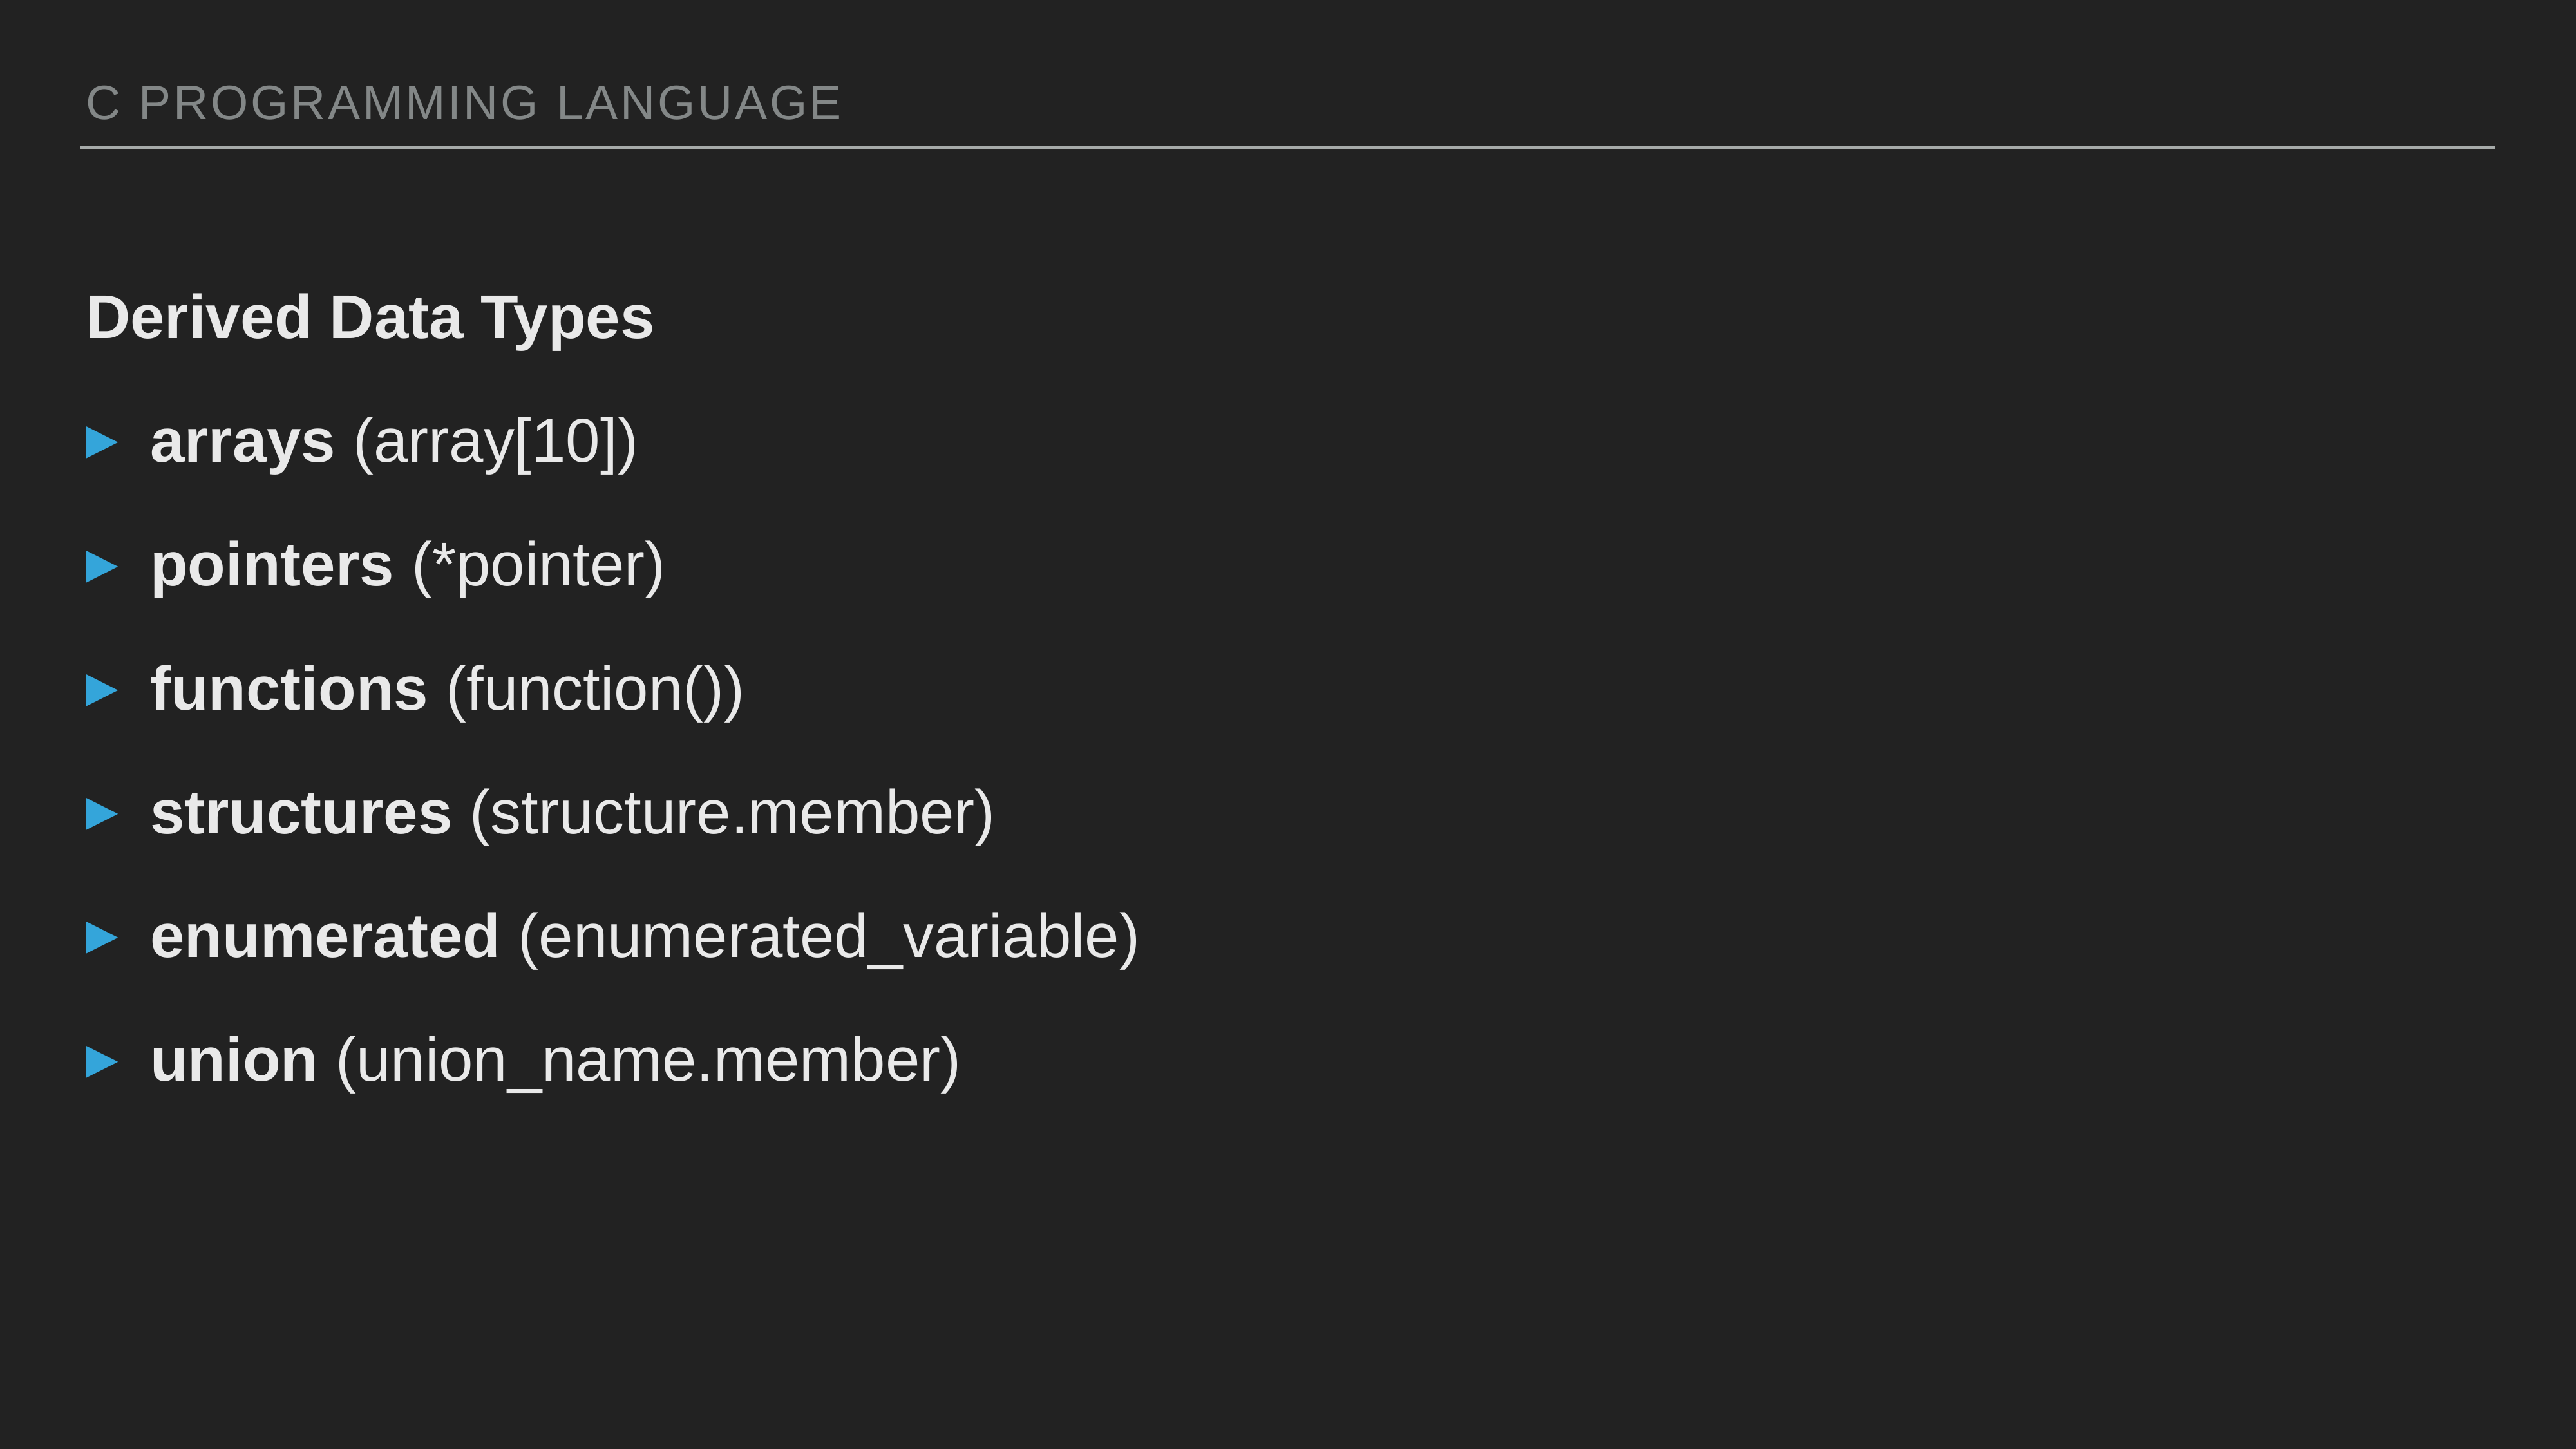

C programming language
Derived Data Types
arrays (array[10])
pointers (*pointer)
functions (function())
structures (structure.member)
enumerated (enumerated_variable)
union (union_name.member)